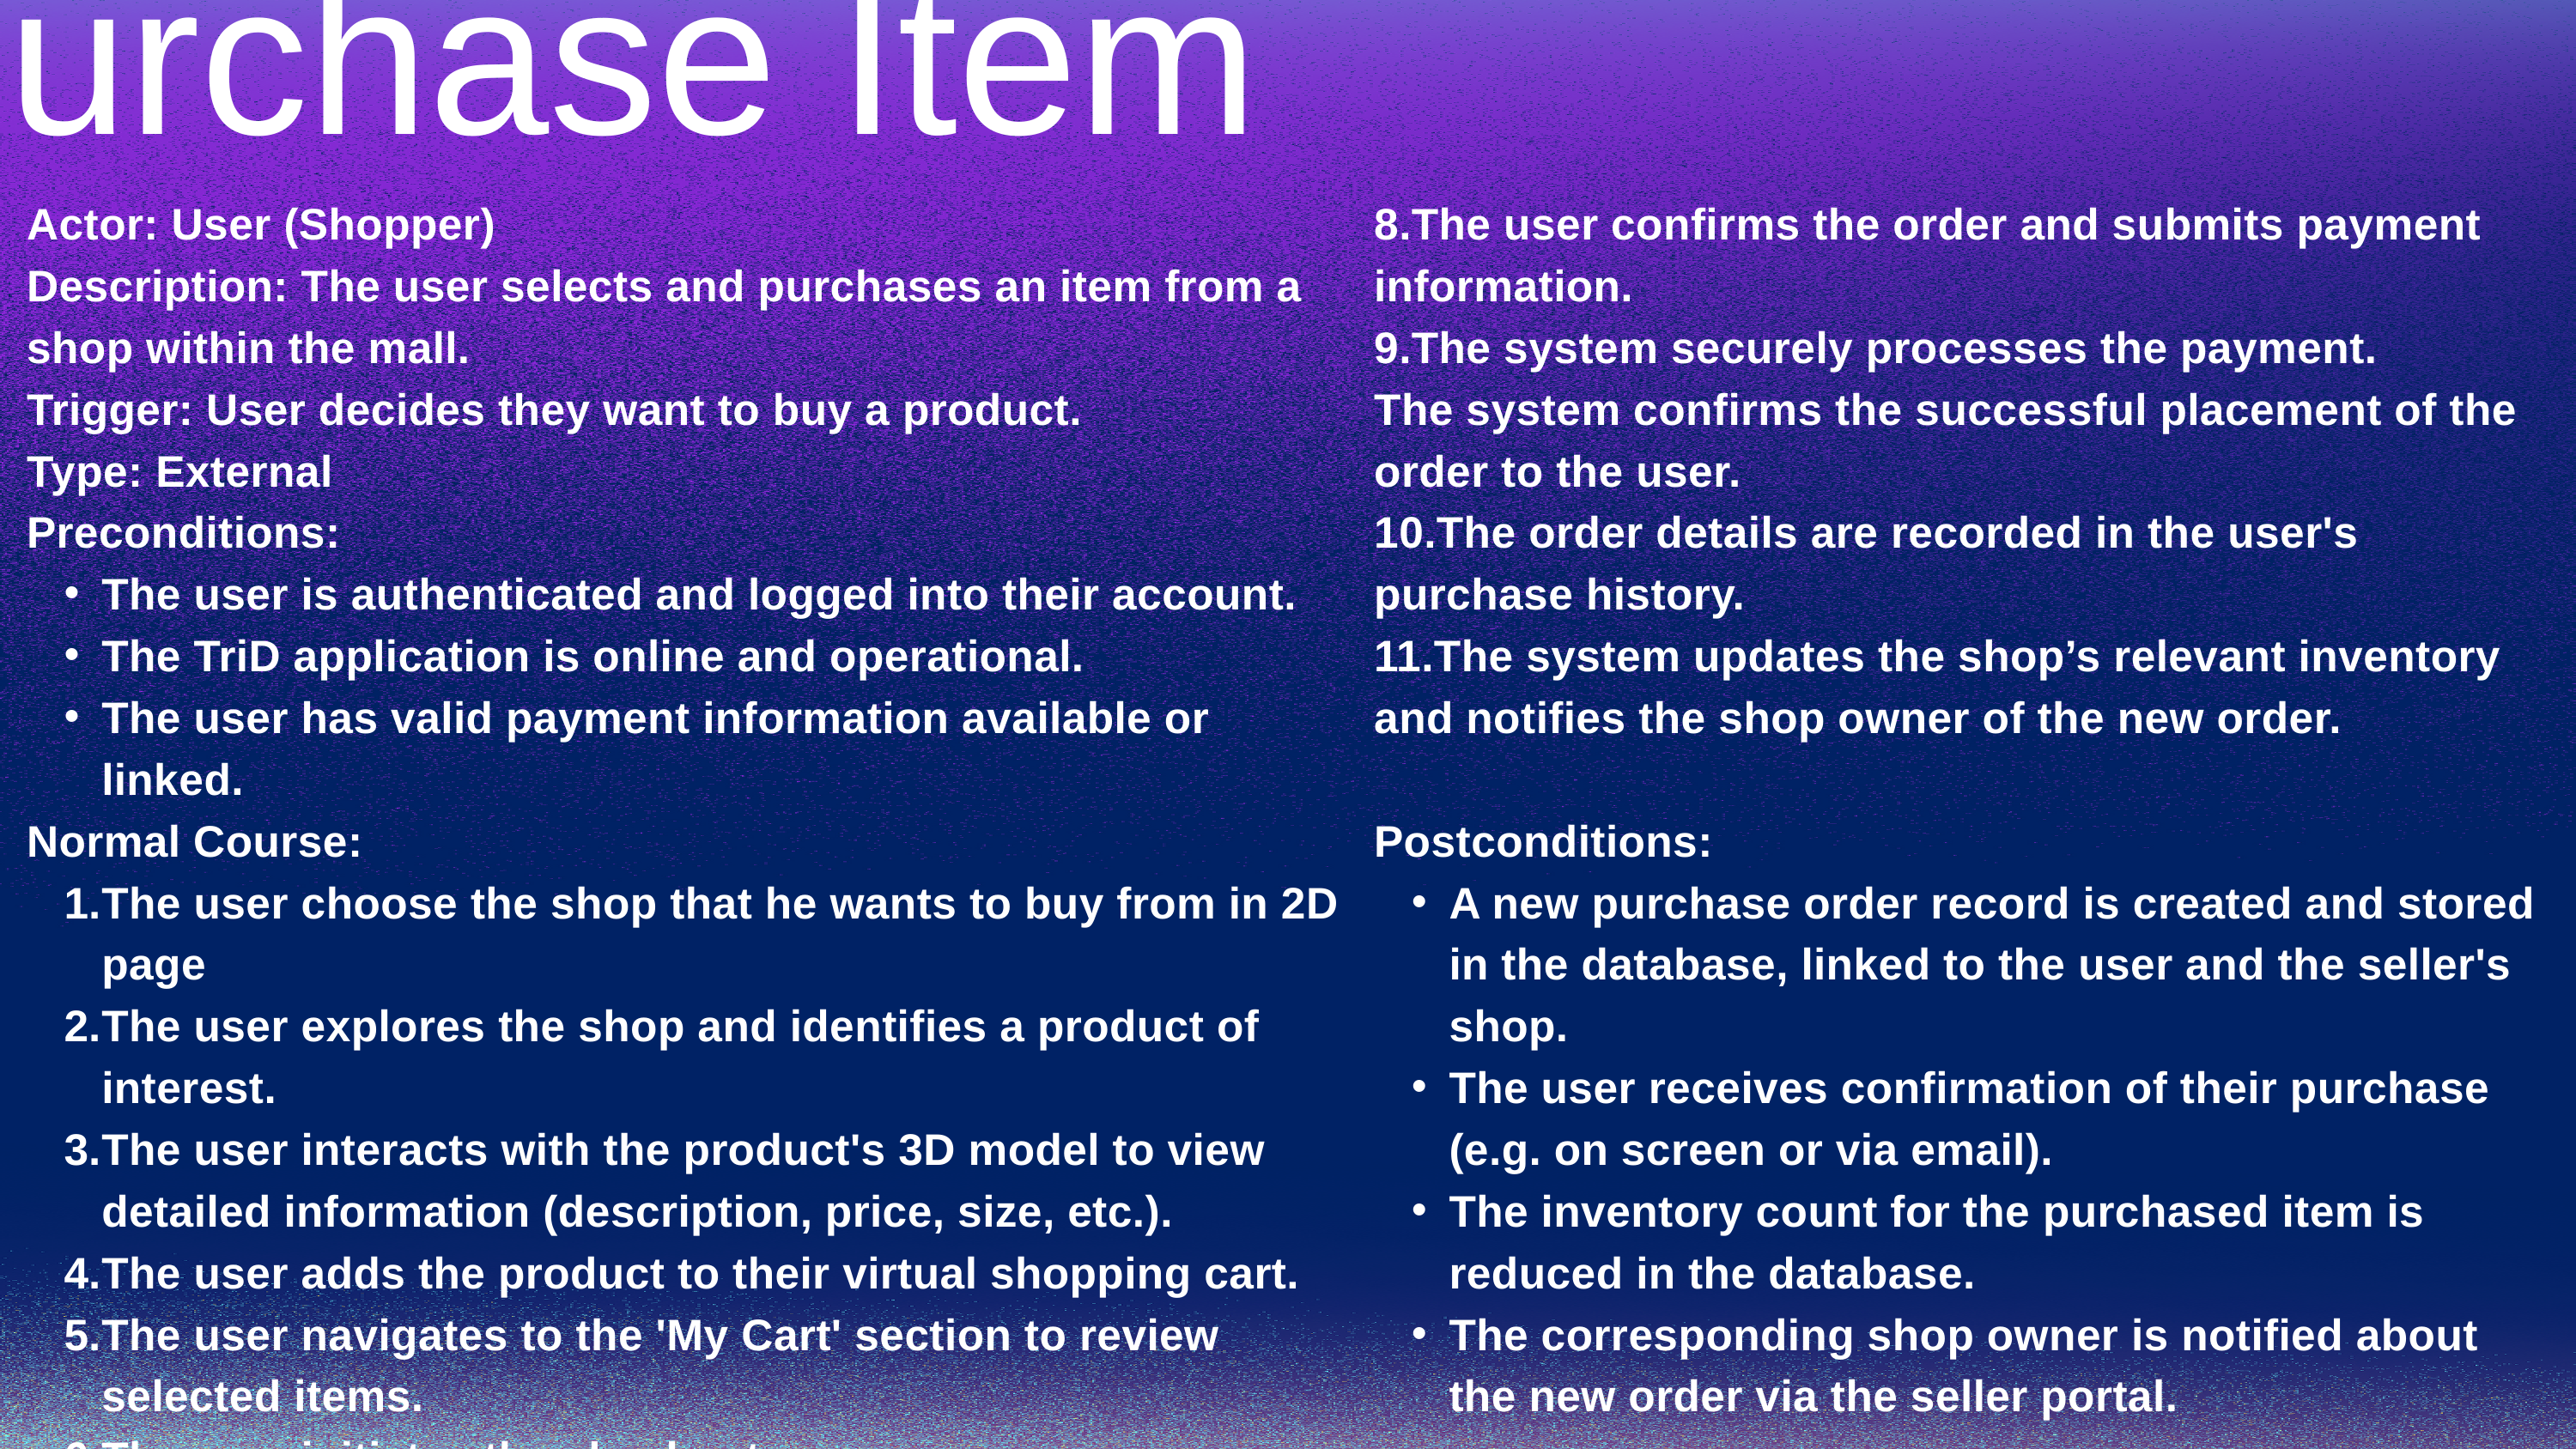

Purchase Item
Actor: User (Shopper)
Description: The user selects and purchases an item from a shop within the mall.
Trigger: User decides they want to buy a product.
Type: External
Preconditions:
The user is authenticated and logged into their account.
The TriD application is online and operational.
The user has valid payment information available or linked.
Normal Course:
The user choose the shop that he wants to buy from in 2D page
The user explores the shop and identifies a product of interest.
The user interacts with the product's 3D model to view detailed information (description, price, size, etc.).
The user adds the product to their virtual shopping cart.
The user navigates to the 'My Cart' section to review selected items.
The user initiates the checkout process.
The system presents a summary of the order and requests shipping and payment details.

8.The user confirms the order and submits payment information.
9.The system securely processes the payment.
The system confirms the successful placement of the order to the user.
10.The order details are recorded in the user's purchase history.
11.The system updates the shop’s relevant inventory and notifies the shop owner of the new order.

Postconditions:
A new purchase order record is created and stored in the database, linked to the user and the seller's shop.
The user receives confirmation of their purchase (e.g. on screen or via email).
The inventory count for the purchased item is reduced in the database.
The corresponding shop owner is notified about the new order via the seller portal.